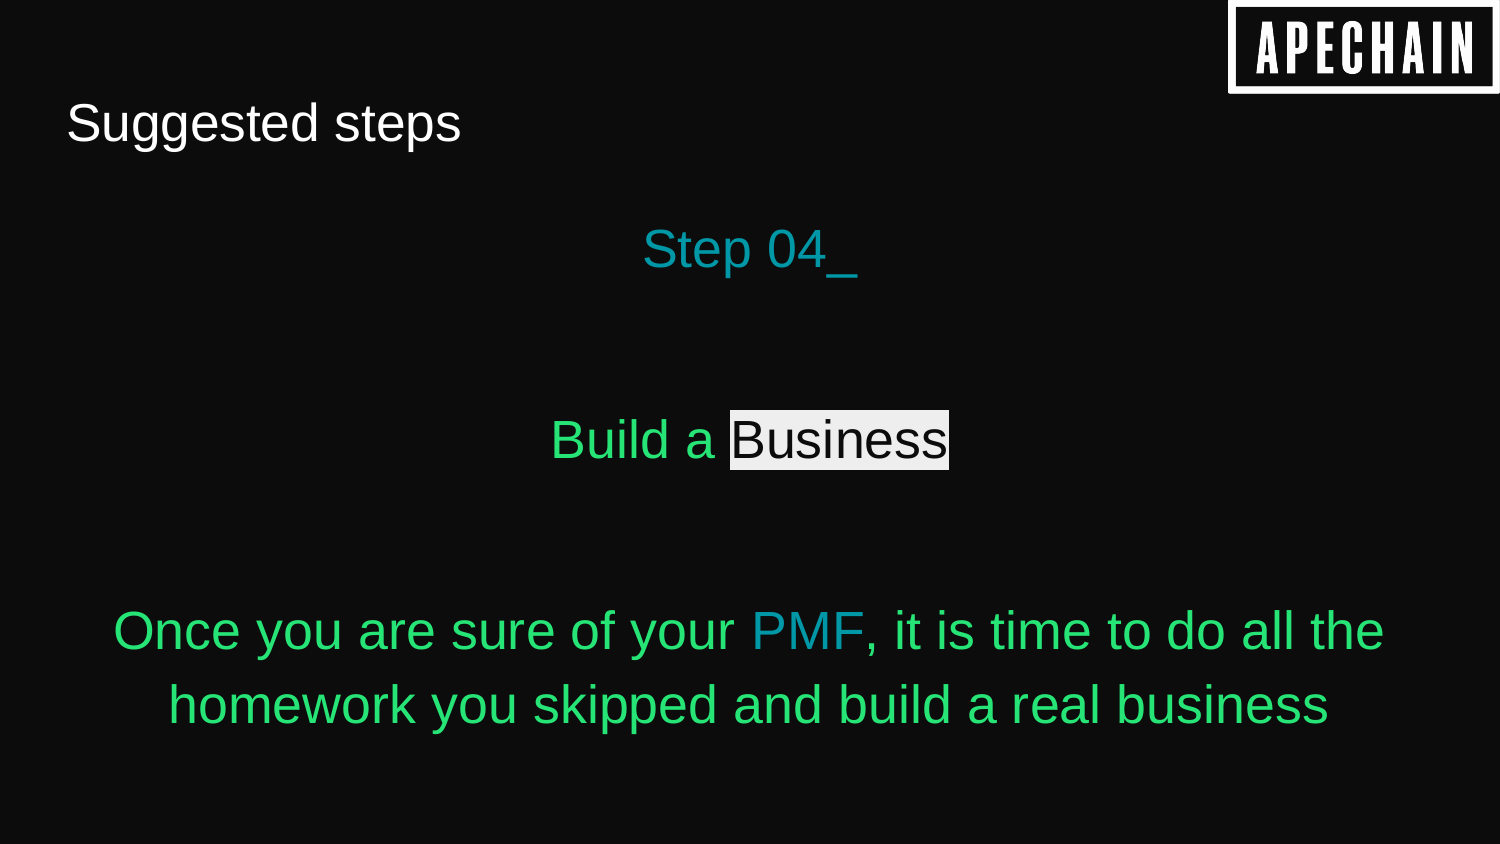

# Suggested steps
Step 04_

Build a Business

Once you are sure of your PMF, it is time to do all the homework you skipped and build a real business